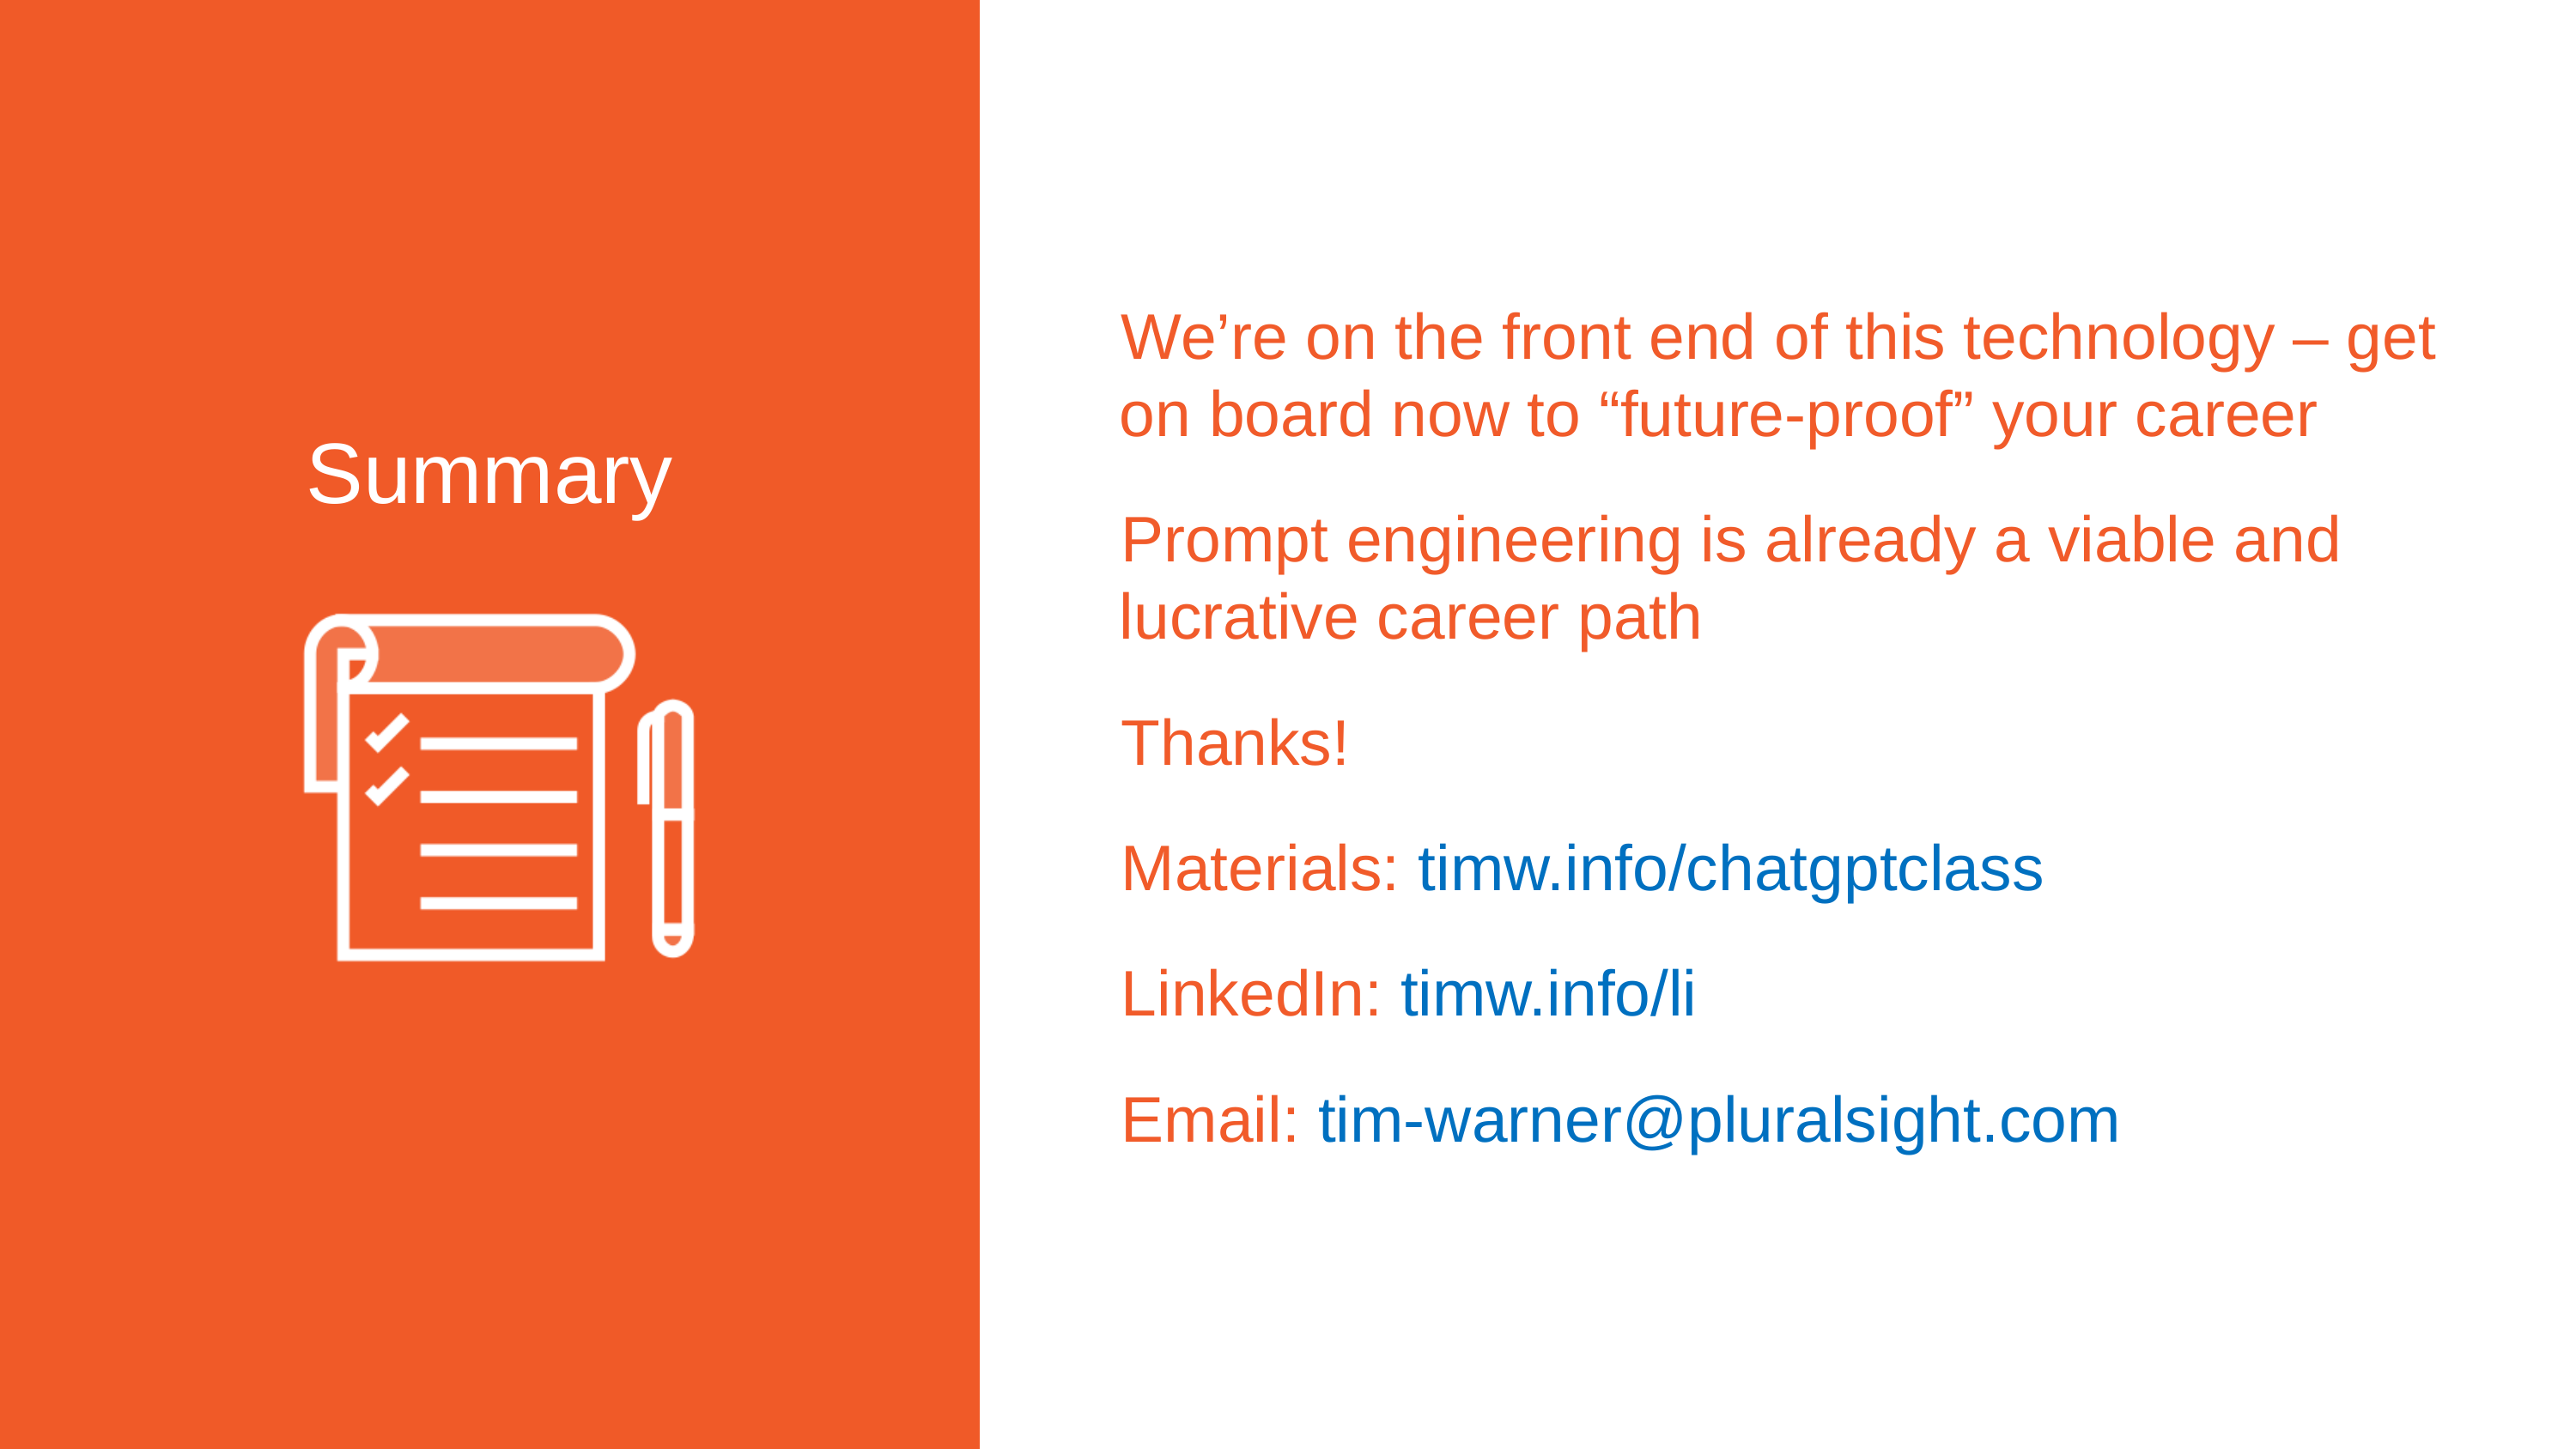

We’re on the front end of this technology – get on board now to “future-proof” your career
Prompt engineering is already a viable and lucrative career path
Thanks!
Materials: timw.info/chatgptclass
LinkedIn: timw.info/li
Email: tim-warner@pluralsight.com
Summary